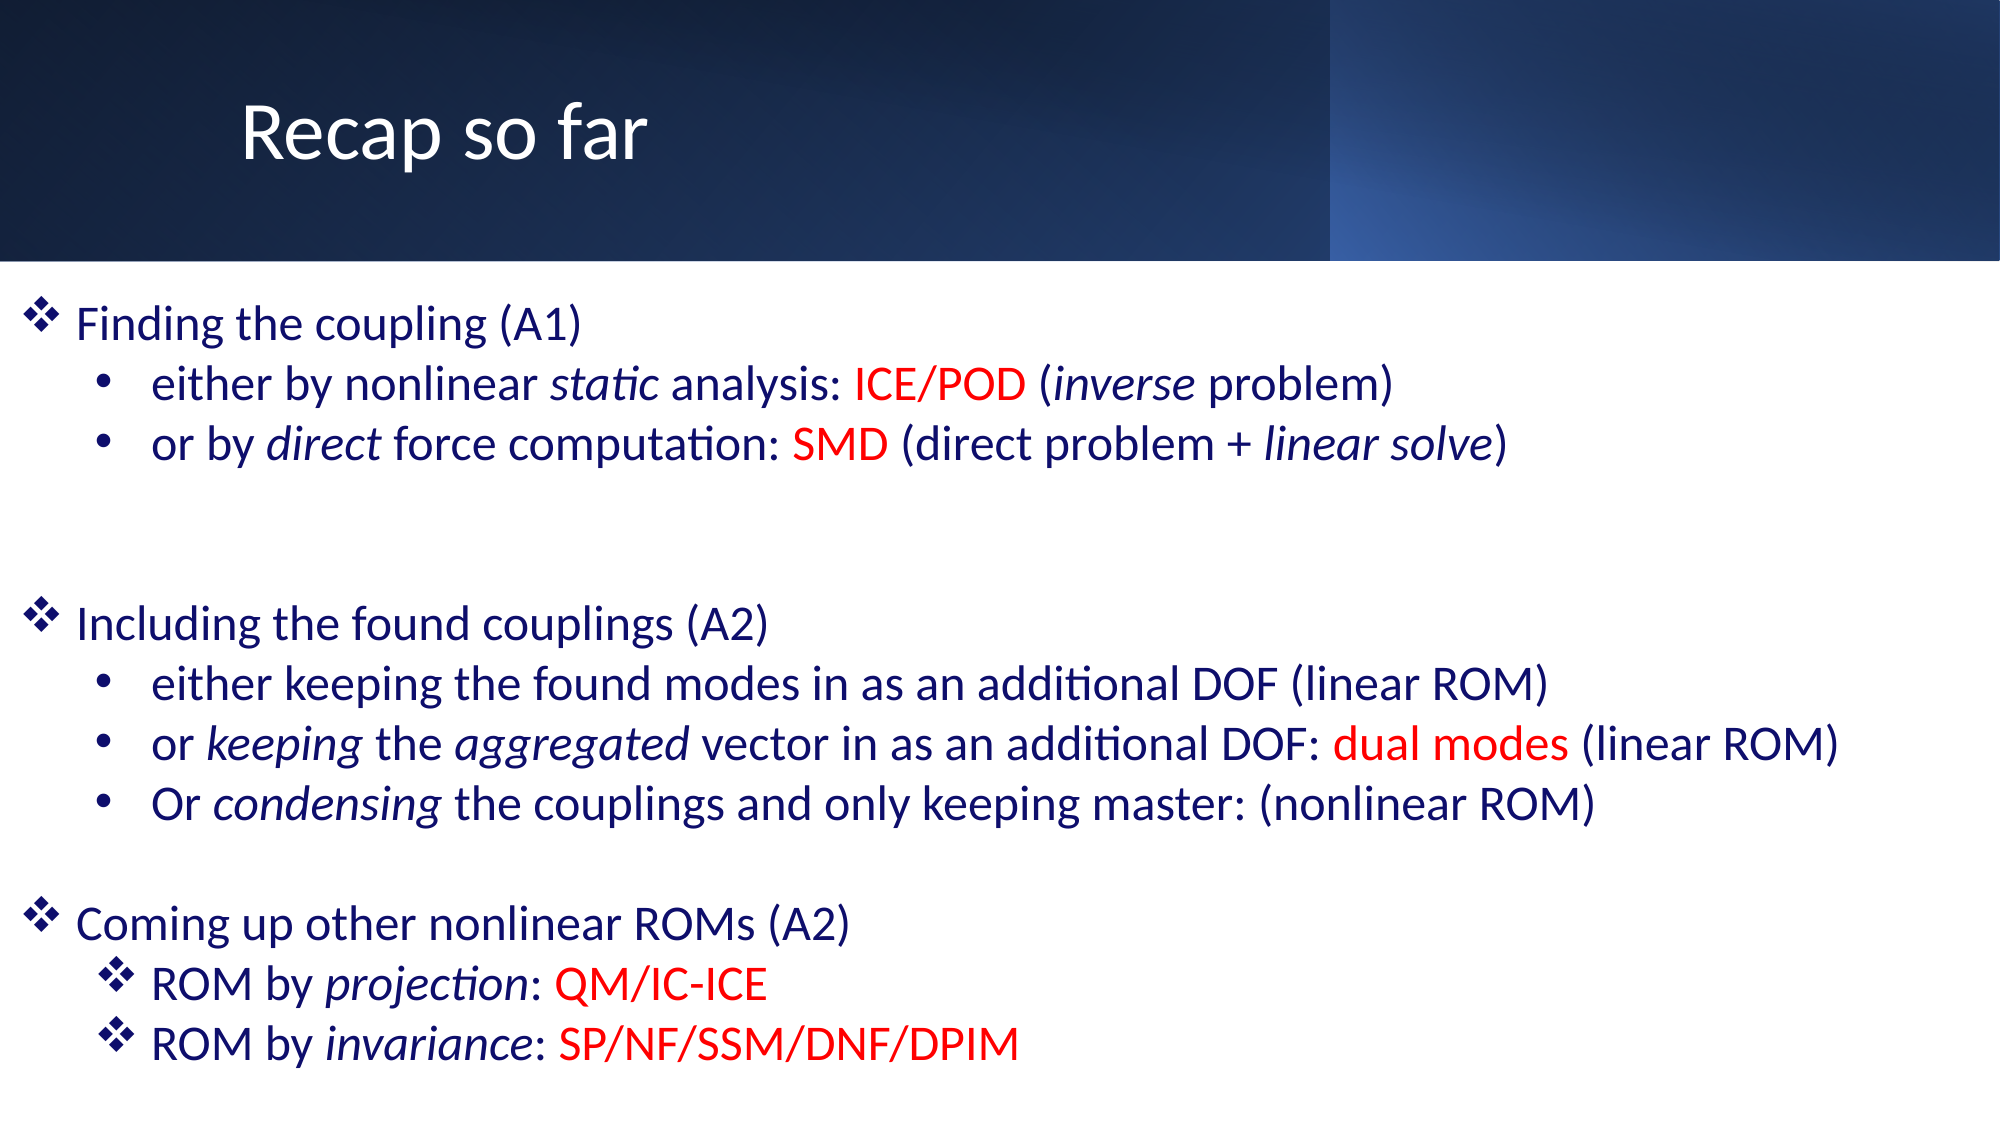

# Recap so far
Finding the coupling (A1)
either by nonlinear static analysis: ICE/POD (inverse problem)
or by direct force computation: SMD (direct problem + linear solve)

Including the found couplings (A2)
either keeping the found modes in as an additional DOF (linear ROM)
or keeping the aggregated vector in as an additional DOF: dual modes (linear ROM)
Or condensing the couplings and only keeping master: (nonlinear ROM)

Coming up other nonlinear ROMs (A2)
ROM by projection: QM/IC-ICE
ROM by invariance: SP/NF/SSM/DNF/DPIM